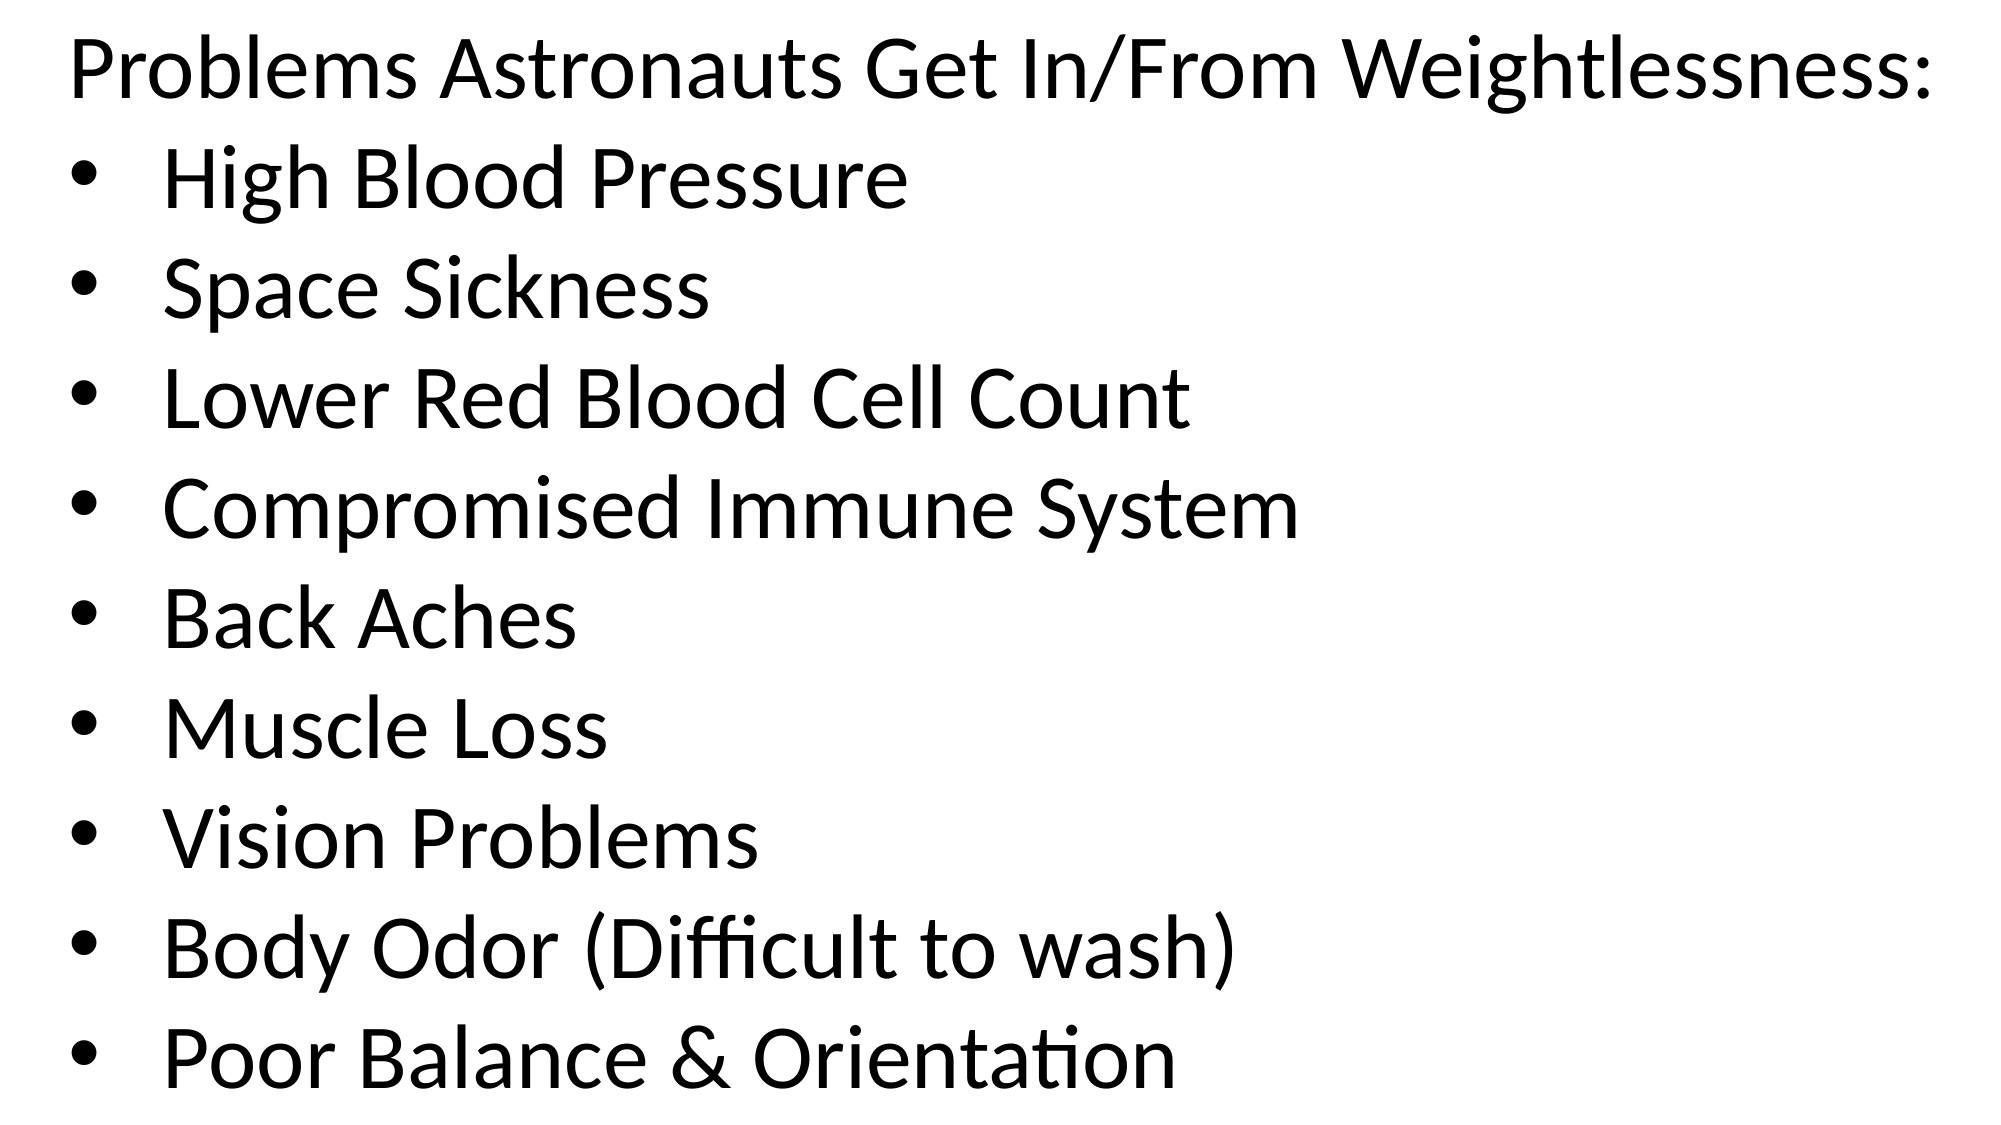

Problems Astronauts Get In/From Weightlessness:
High Blood Pressure
Space Sickness
Lower Red Blood Cell Count
Compromised Immune System
Back Aches
Muscle Loss
Vision Problems
Body Odor (Difficult to wash)
Poor Balance & Orientation